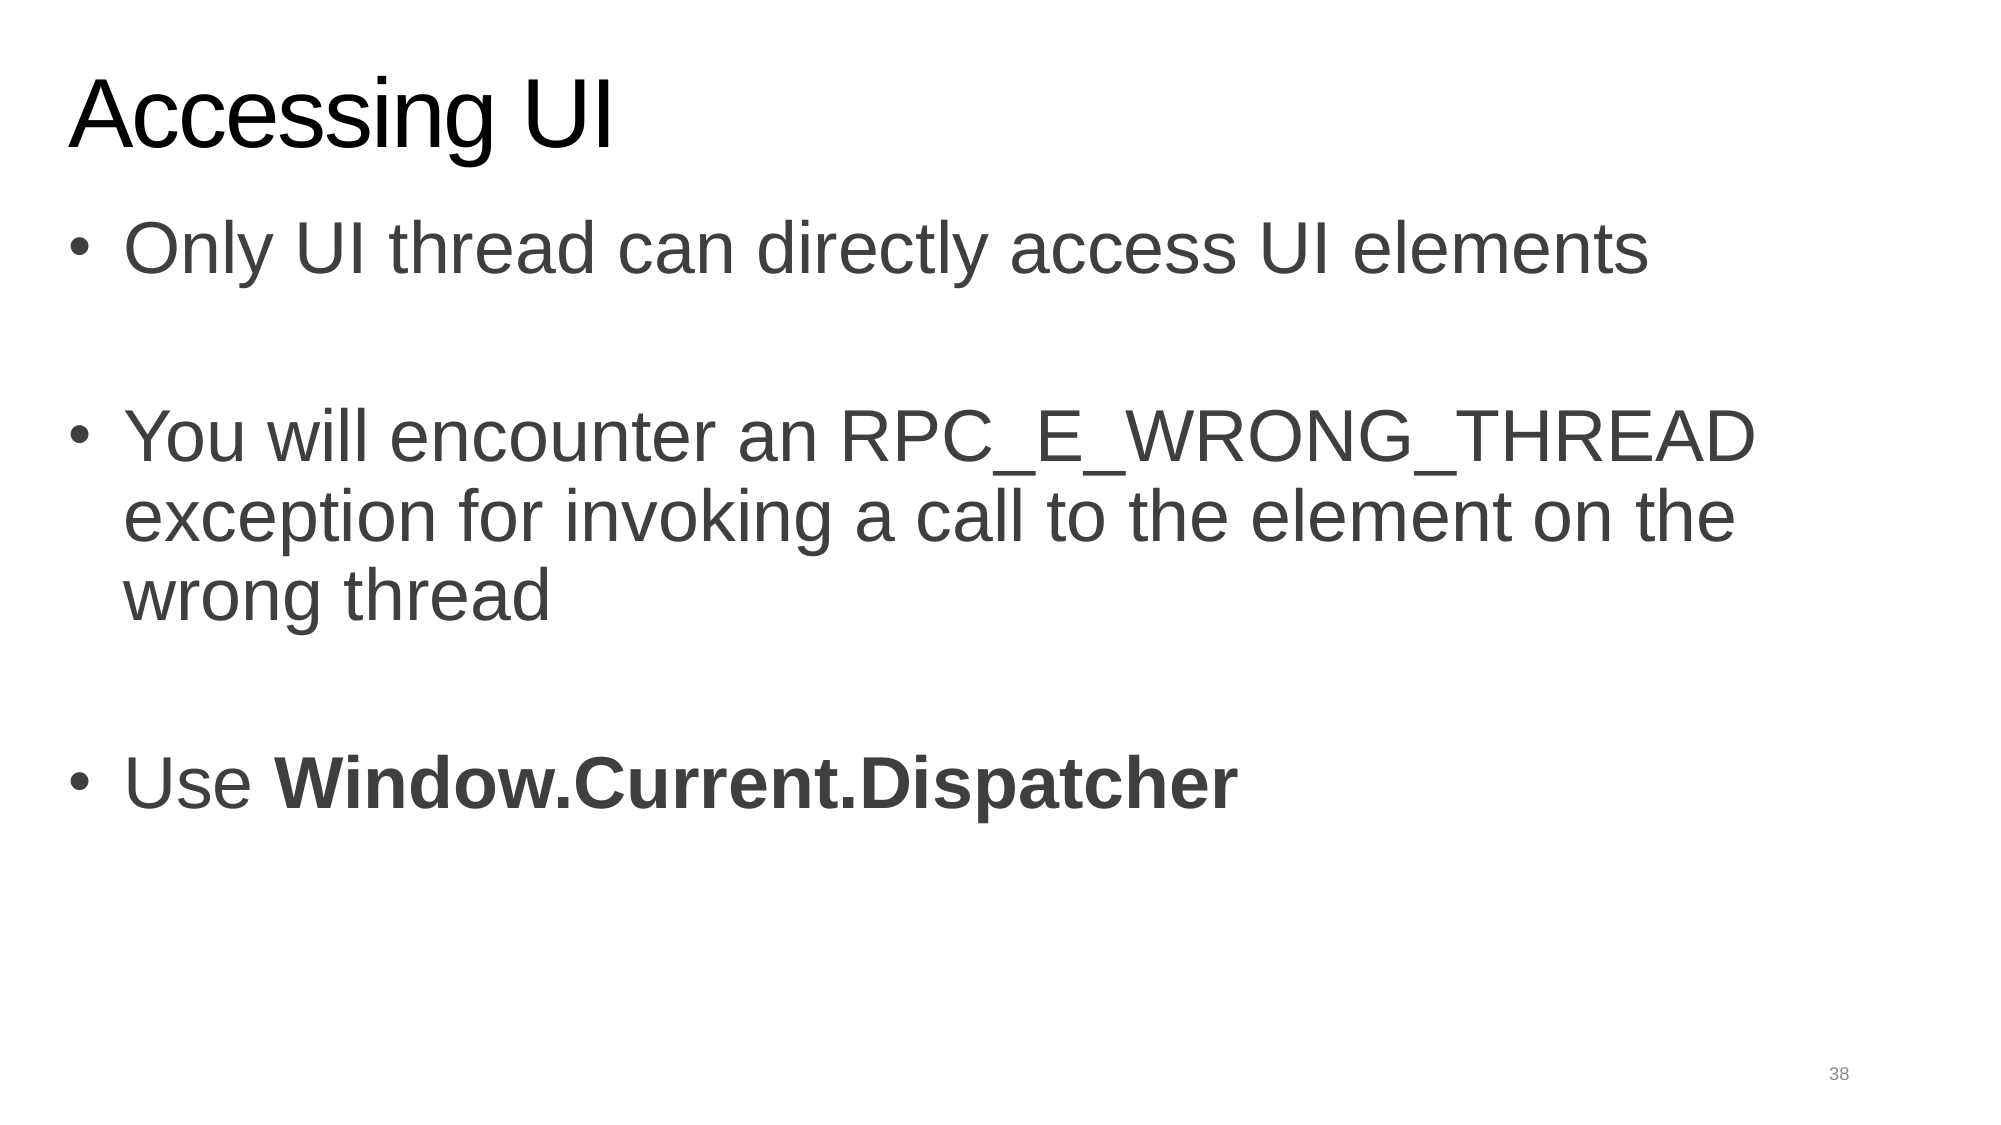

# Accessing UI
Only UI thread can directly access UI elements

You will encounter an RPC_E_WRONG_THREAD exception for invoking a call to the element on the wrong thread

Use Window.Current.Dispatcher
38